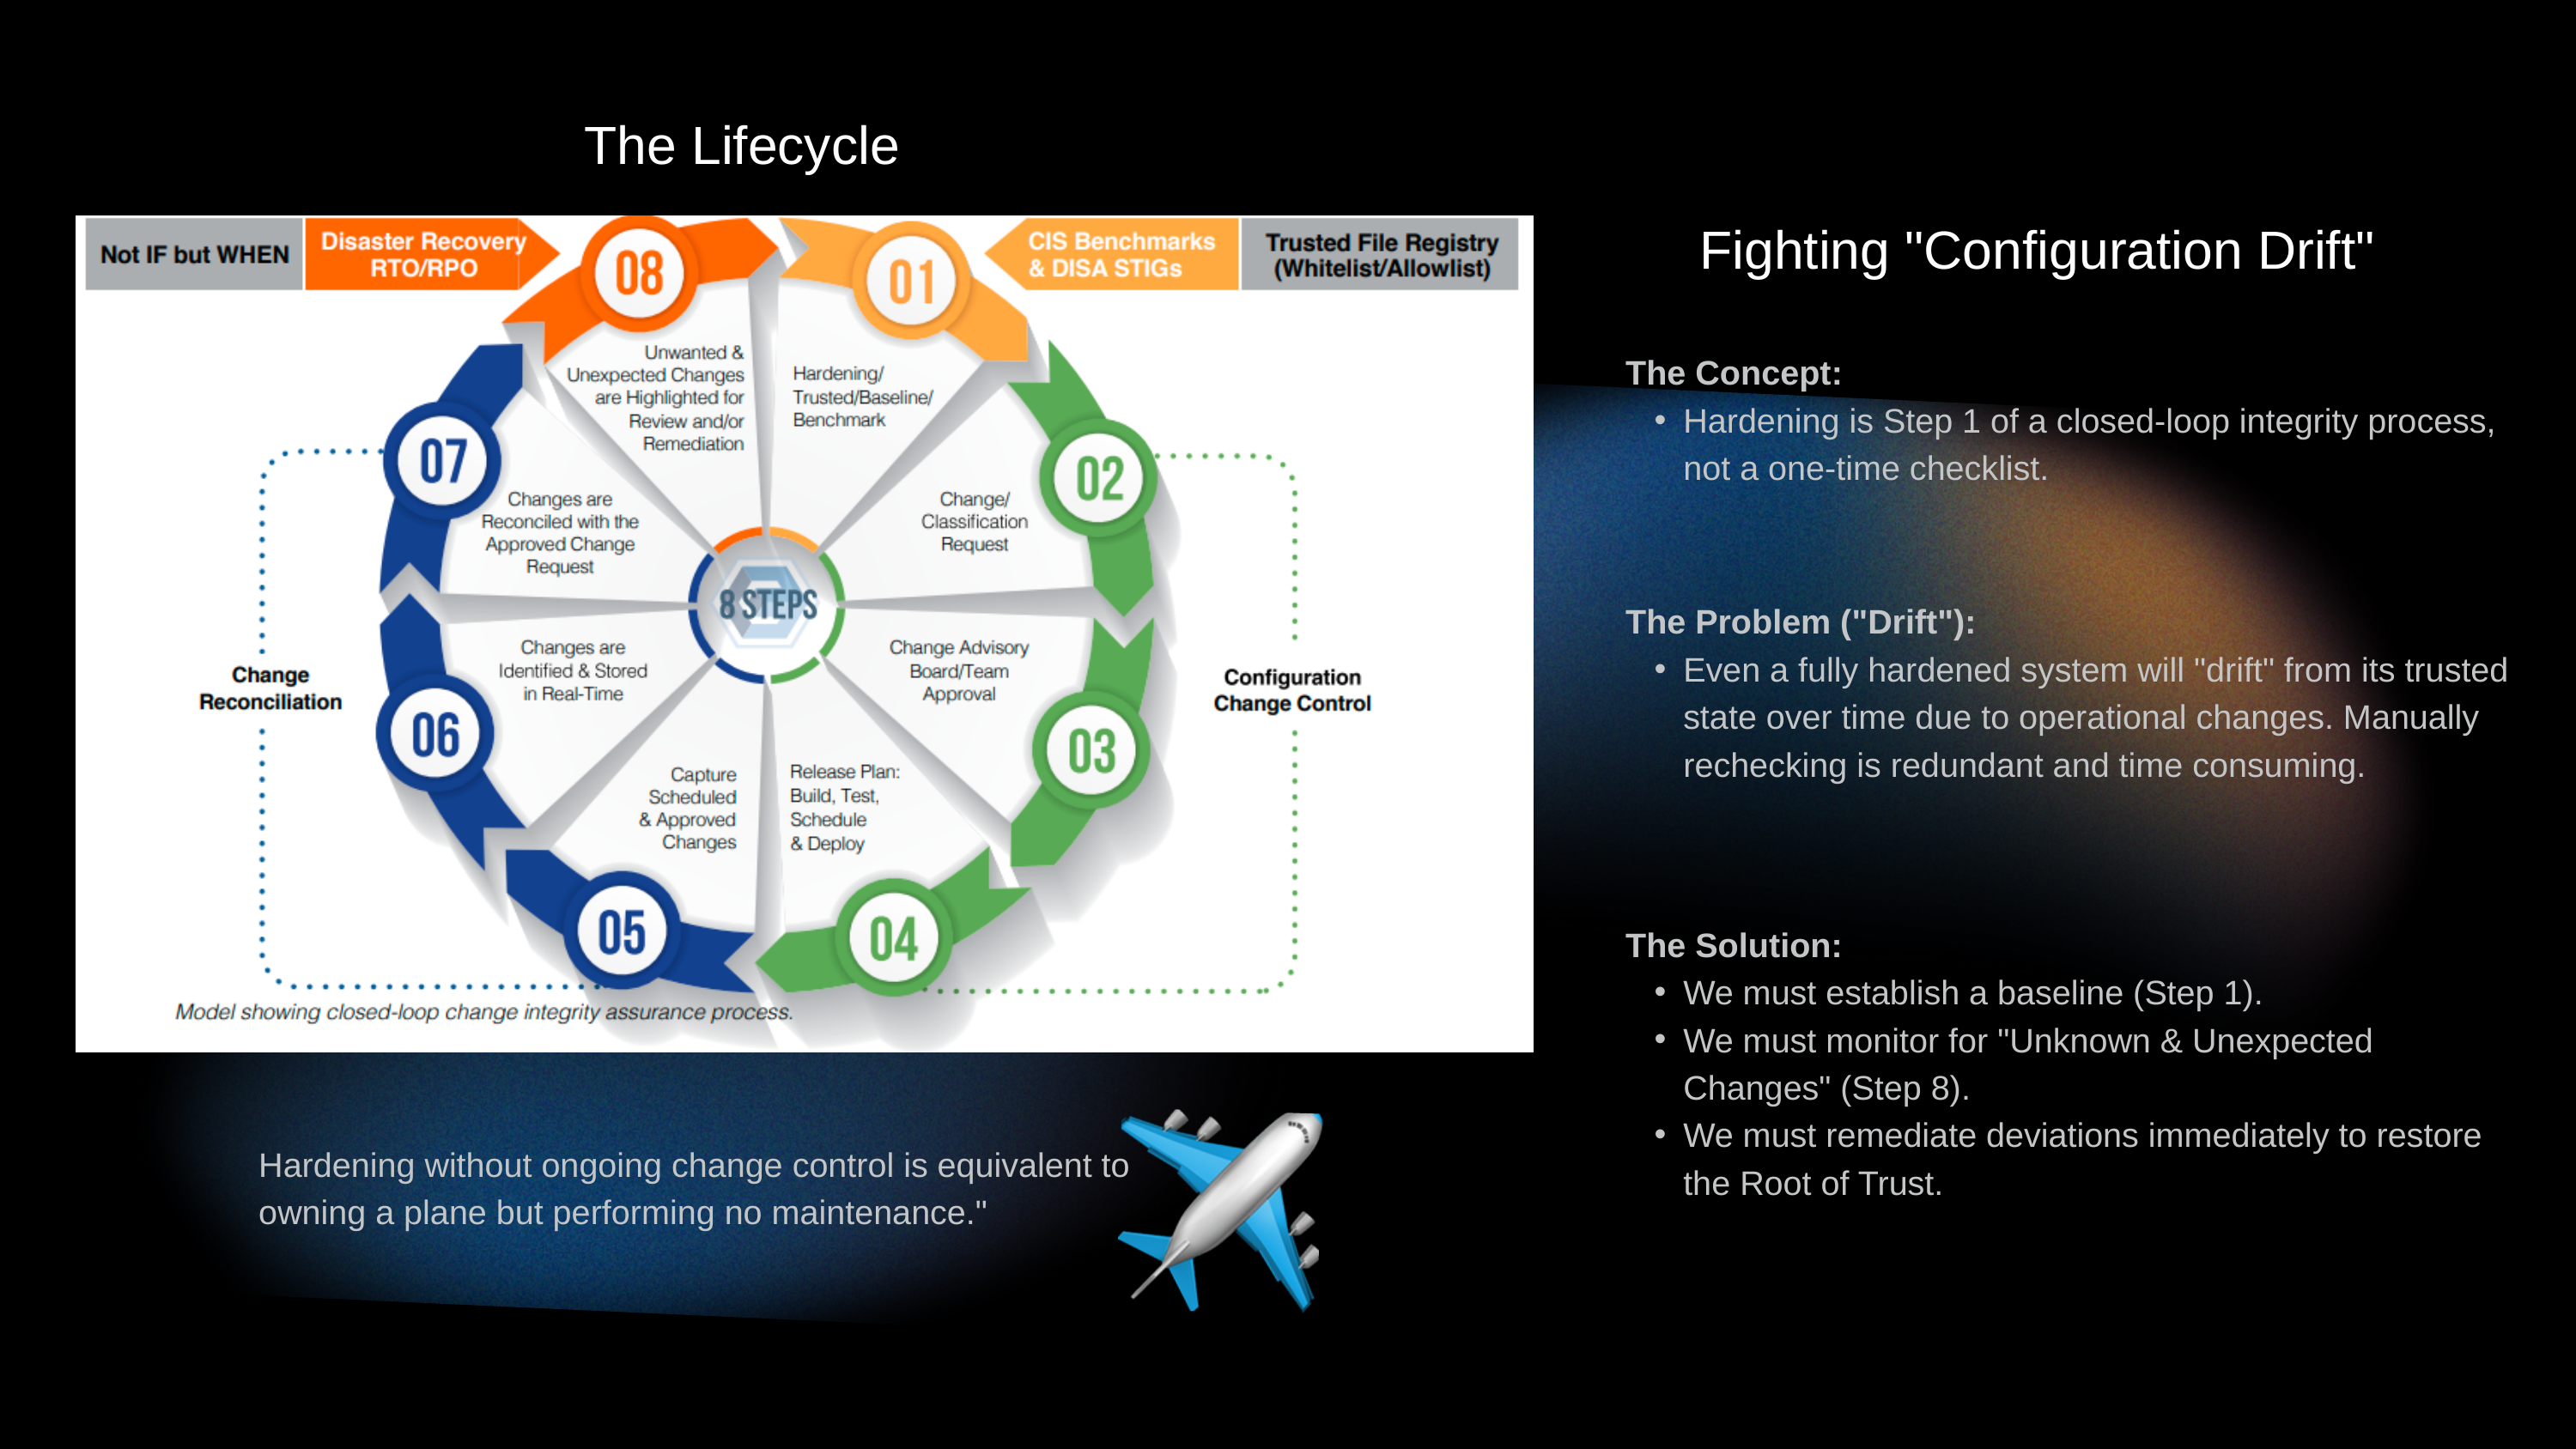

The Lifecycle

Fighting "Configuration Drift"

The Concept:
Hardening is Step 1 of a closed-loop integrity process, not a one-time checklist.

The Problem ("Drift"):
Even a fully hardened system will "drift" from its trusted state over time due to operational changes. Manually rechecking is redundant and time consuming.

The Solution:
We must establish a baseline (Step 1).
We must monitor for "Unknown & Unexpected Changes" (Step 8).
We must remediate deviations immediately to restore the Root of Trust.

Hardening without ongoing change control is equivalent to owning a plane but performing no maintenance."